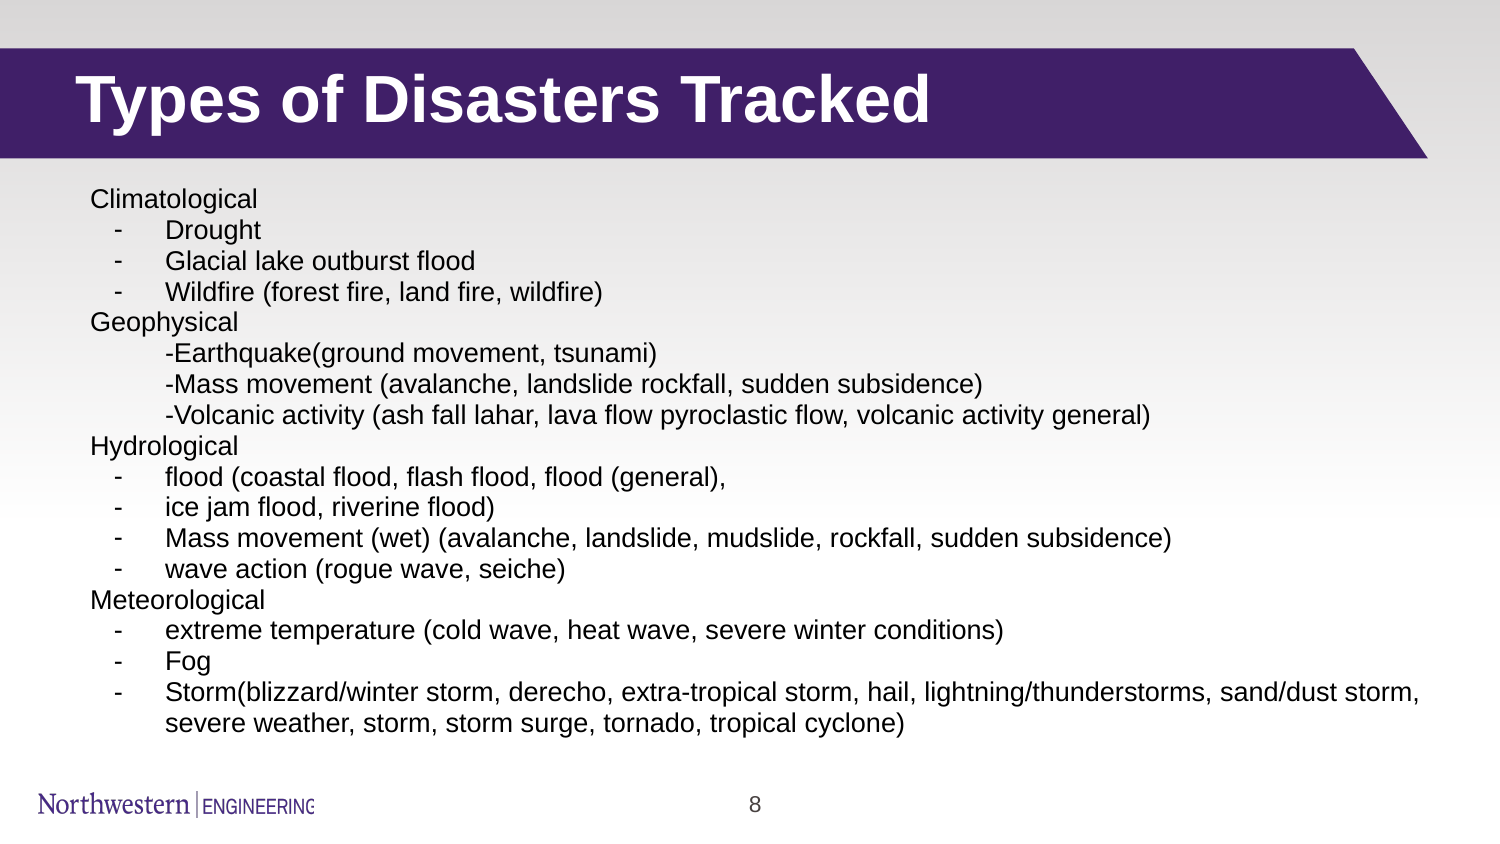

# Types of Disasters Tracked
Climatological
Drought
Glacial lake outburst flood
Wildfire (forest fire, land fire, wildfire)
Geophysical
-Earthquake(ground movement, tsunami)
-Mass movement (avalanche, landslide rockfall, sudden subsidence)
-Volcanic activity (ash fall lahar, lava flow pyroclastic flow, volcanic activity general)
Hydrological
flood (coastal flood, flash flood, flood (general),
ice jam flood, riverine flood)
Mass movement (wet) (avalanche, landslide, mudslide, rockfall, sudden subsidence)
wave action (rogue wave, seiche)
Meteorological
extreme temperature (cold wave, heat wave, severe winter conditions)
Fog
Storm(blizzard/winter storm, derecho, extra-tropical storm, hail, lightning/thunderstorms, sand/dust storm, severe weather, storm, storm surge, tornado, tropical cyclone)

8